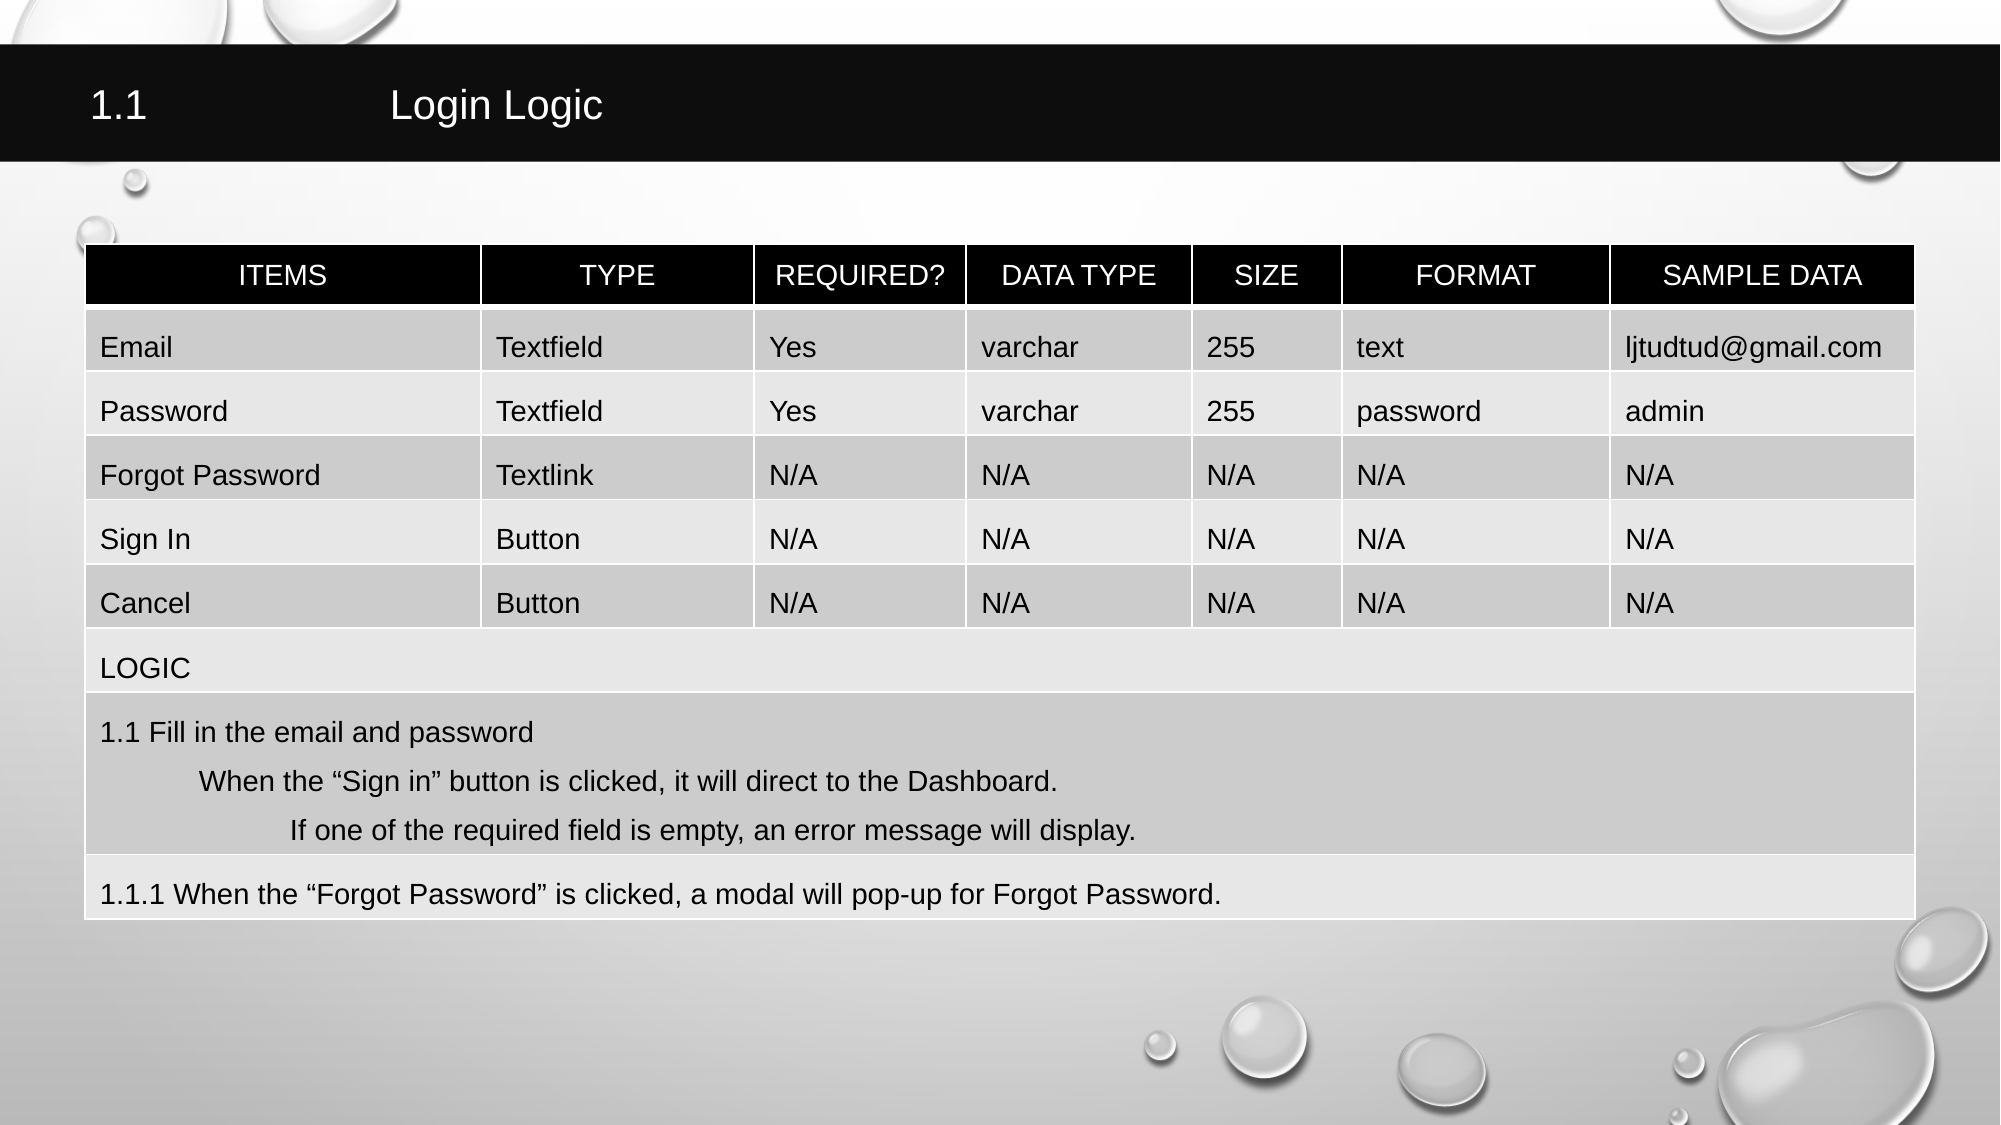

1.1		Login Logic
| ITEMS | TYPE | REQUIRED? | DATA TYPE | SIZE | FORMAT | SAMPLE DATA |
| --- | --- | --- | --- | --- | --- | --- |
| Email | Textfield | Yes | varchar | 255 | text | ljtudtud@gmail.com |
| Password | Textfield | Yes | varchar | 255 | password | admin |
| Forgot Password | Textlink | N/A | N/A | N/A | N/A | N/A |
| Sign In | Button | N/A | N/A | N/A | N/A | N/A |
| Cancel | Button | N/A | N/A | N/A | N/A | N/A |
| LOGIC |  |  |  |  |  |  |
| 1.1 Fill in the email and password When the “Sign in” button is clicked, it will direct to the Dashboard. If one of the required field is empty, an error message will display. |  |  |  |  |  |  |
| 1.1.1 When the “Forgot Password” is clicked, a modal will pop-up for Forgot Password. |  |  |  |  |  |  |